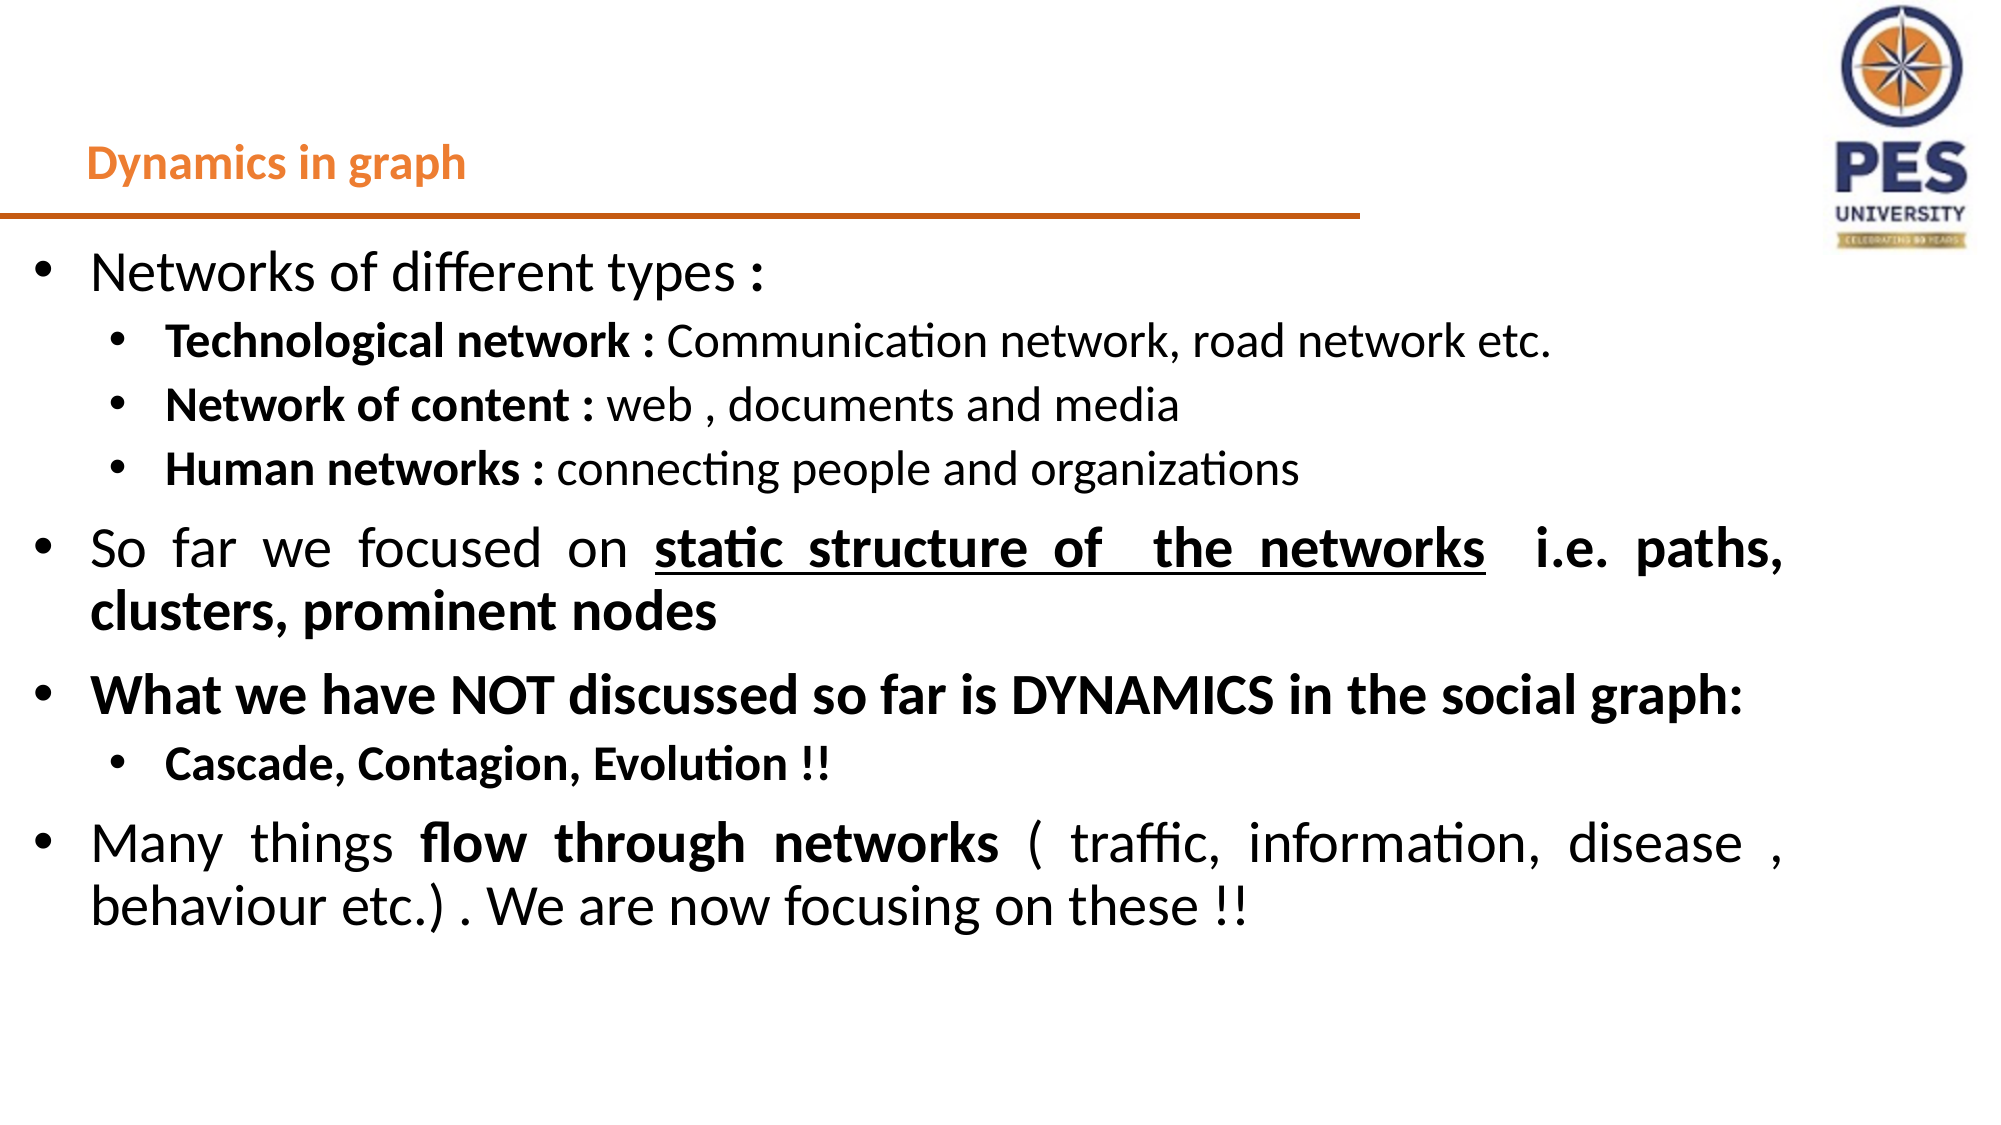

Dynamics in graph
Networks of different types :
Technological network : Communication network, road network etc.
Network of content : web , documents and media
Human networks : connecting people and organizations
So far we focused on static structure of  the networks  i.e. paths, clusters, prominent nodes
What we have NOT discussed so far is DYNAMICS in the social graph:
Cascade, Contagion, Evolution !!
Many things flow through networks ( traffic, information, disease , behaviour etc.) . We are now focusing on these !!